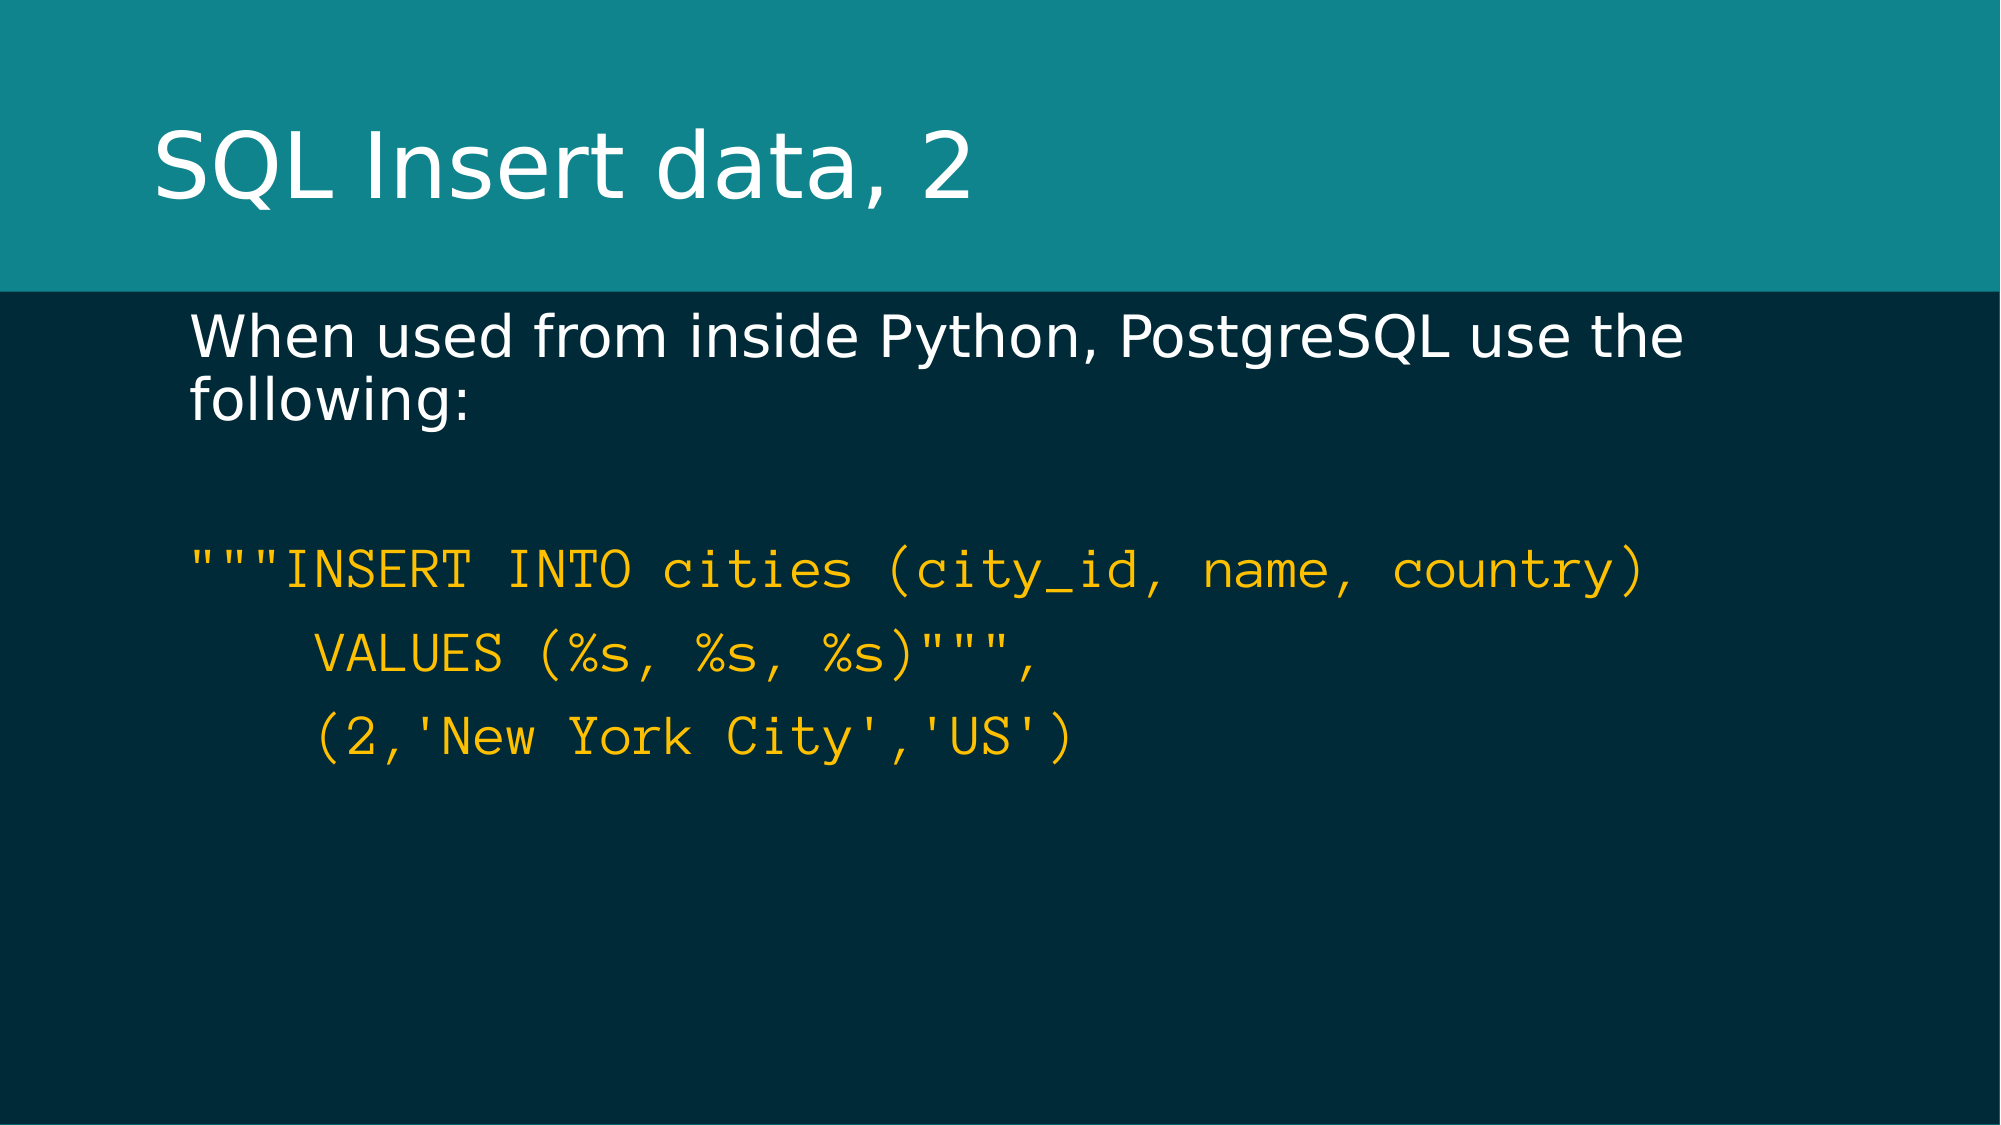

# SQL Insert data, 2

When used from inside Python, PostgreSQL use the following:

"""INSERT INTO cities (city_id, name, country)
    VALUES (%s, %s, %s)""",
    (2,'New York City','US')